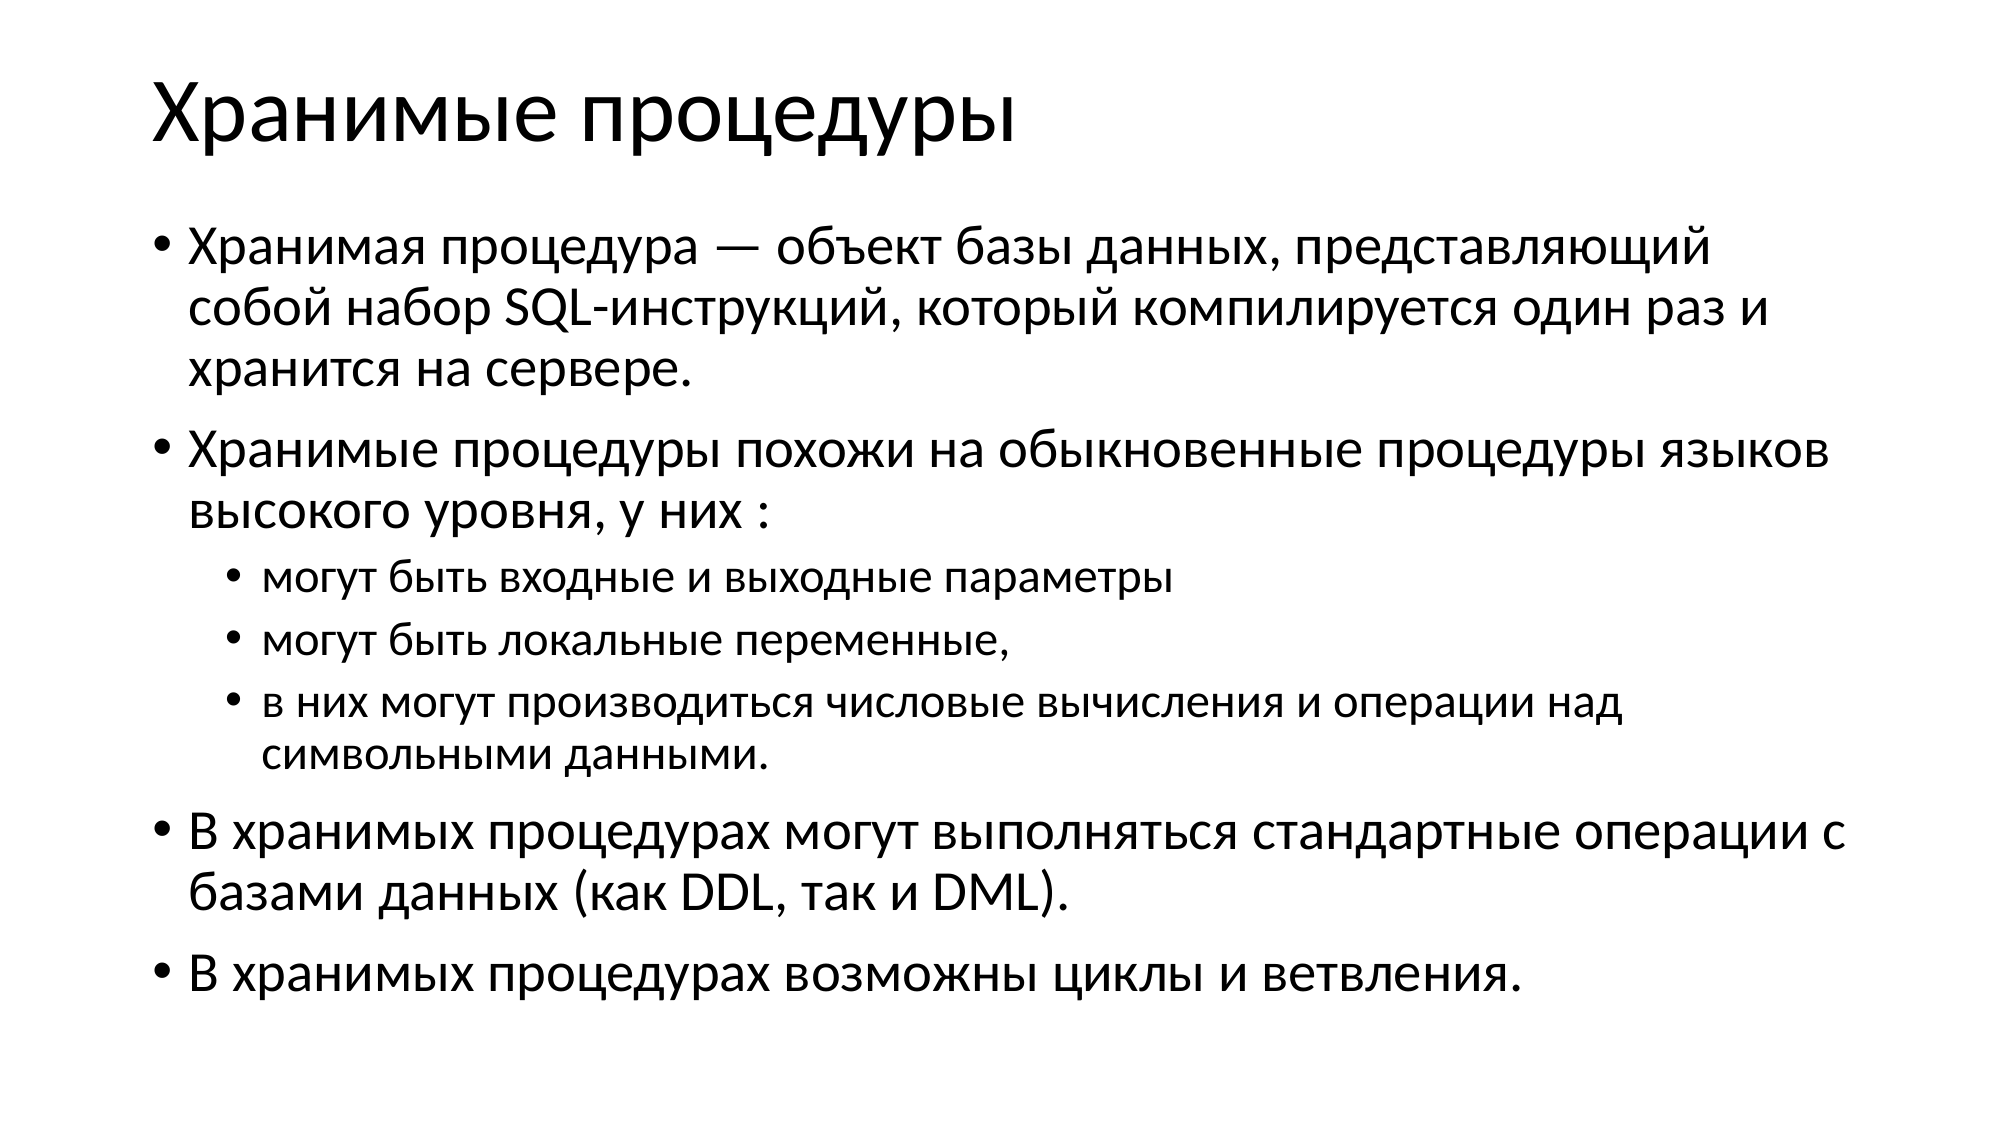

# Хранимые процедуры
Хранимая процедура — объект базы данных, представляющий собой набор SQL-инструкций, который компилируется один раз и хранится на сервере.
Хранимые процедуры похожи на обыкновенные процедуры языков высокого уровня, у них :
могут быть входные и выходные параметры
могут быть локальные переменные,
в них могут производиться числовые вычисления и операции над символьными данными.
В хранимых процедурах могут выполняться стандартные операции с базами данных (как DDL, так и DML).
В хранимых процедурах возможны циклы и ветвления.